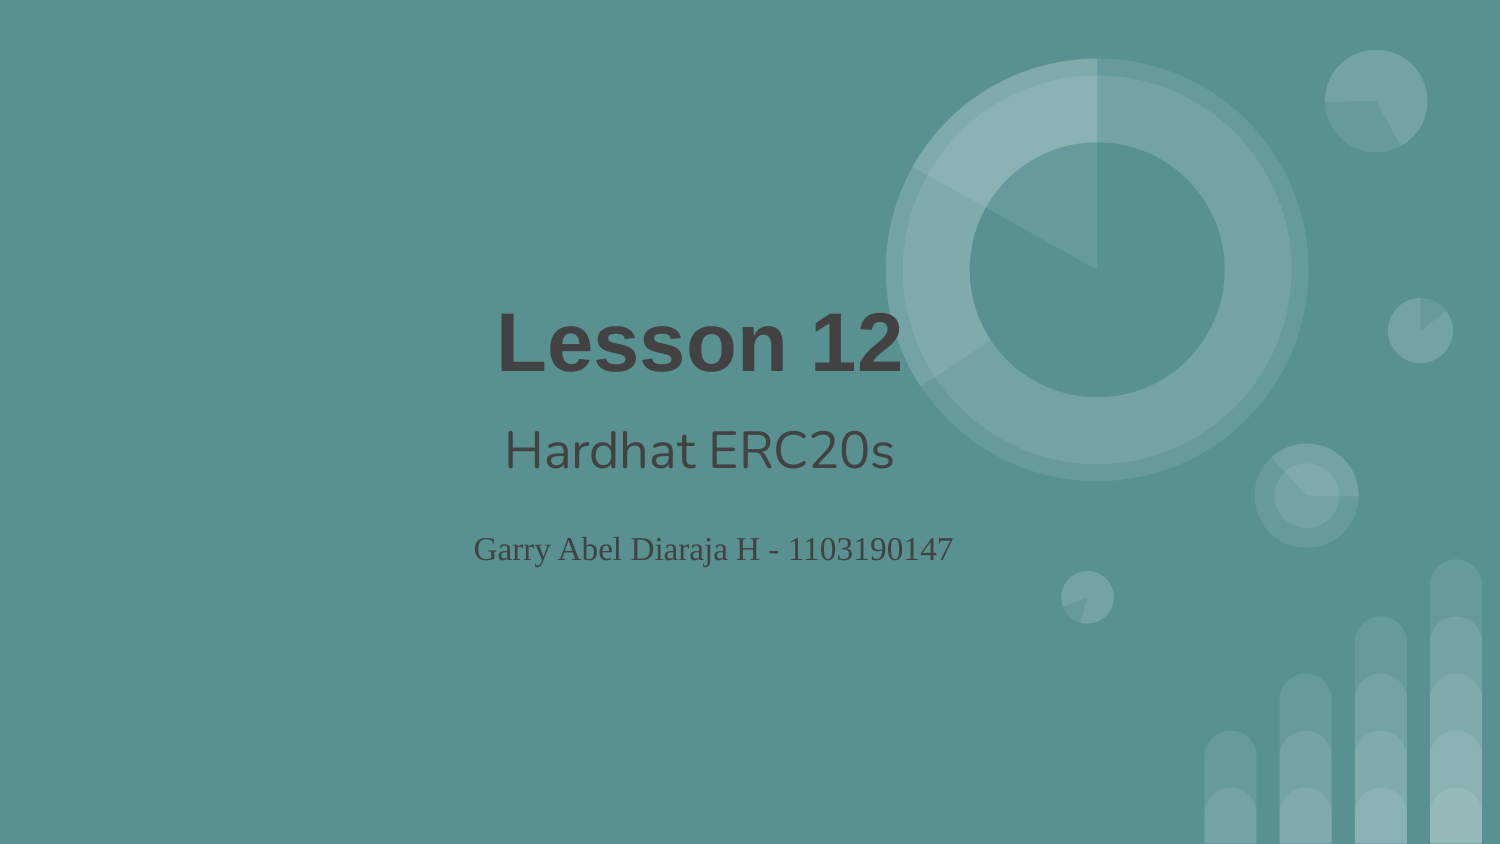

# Lesson 12
Hardhat ERC20s
Garry Abel Diaraja H - 1103190147